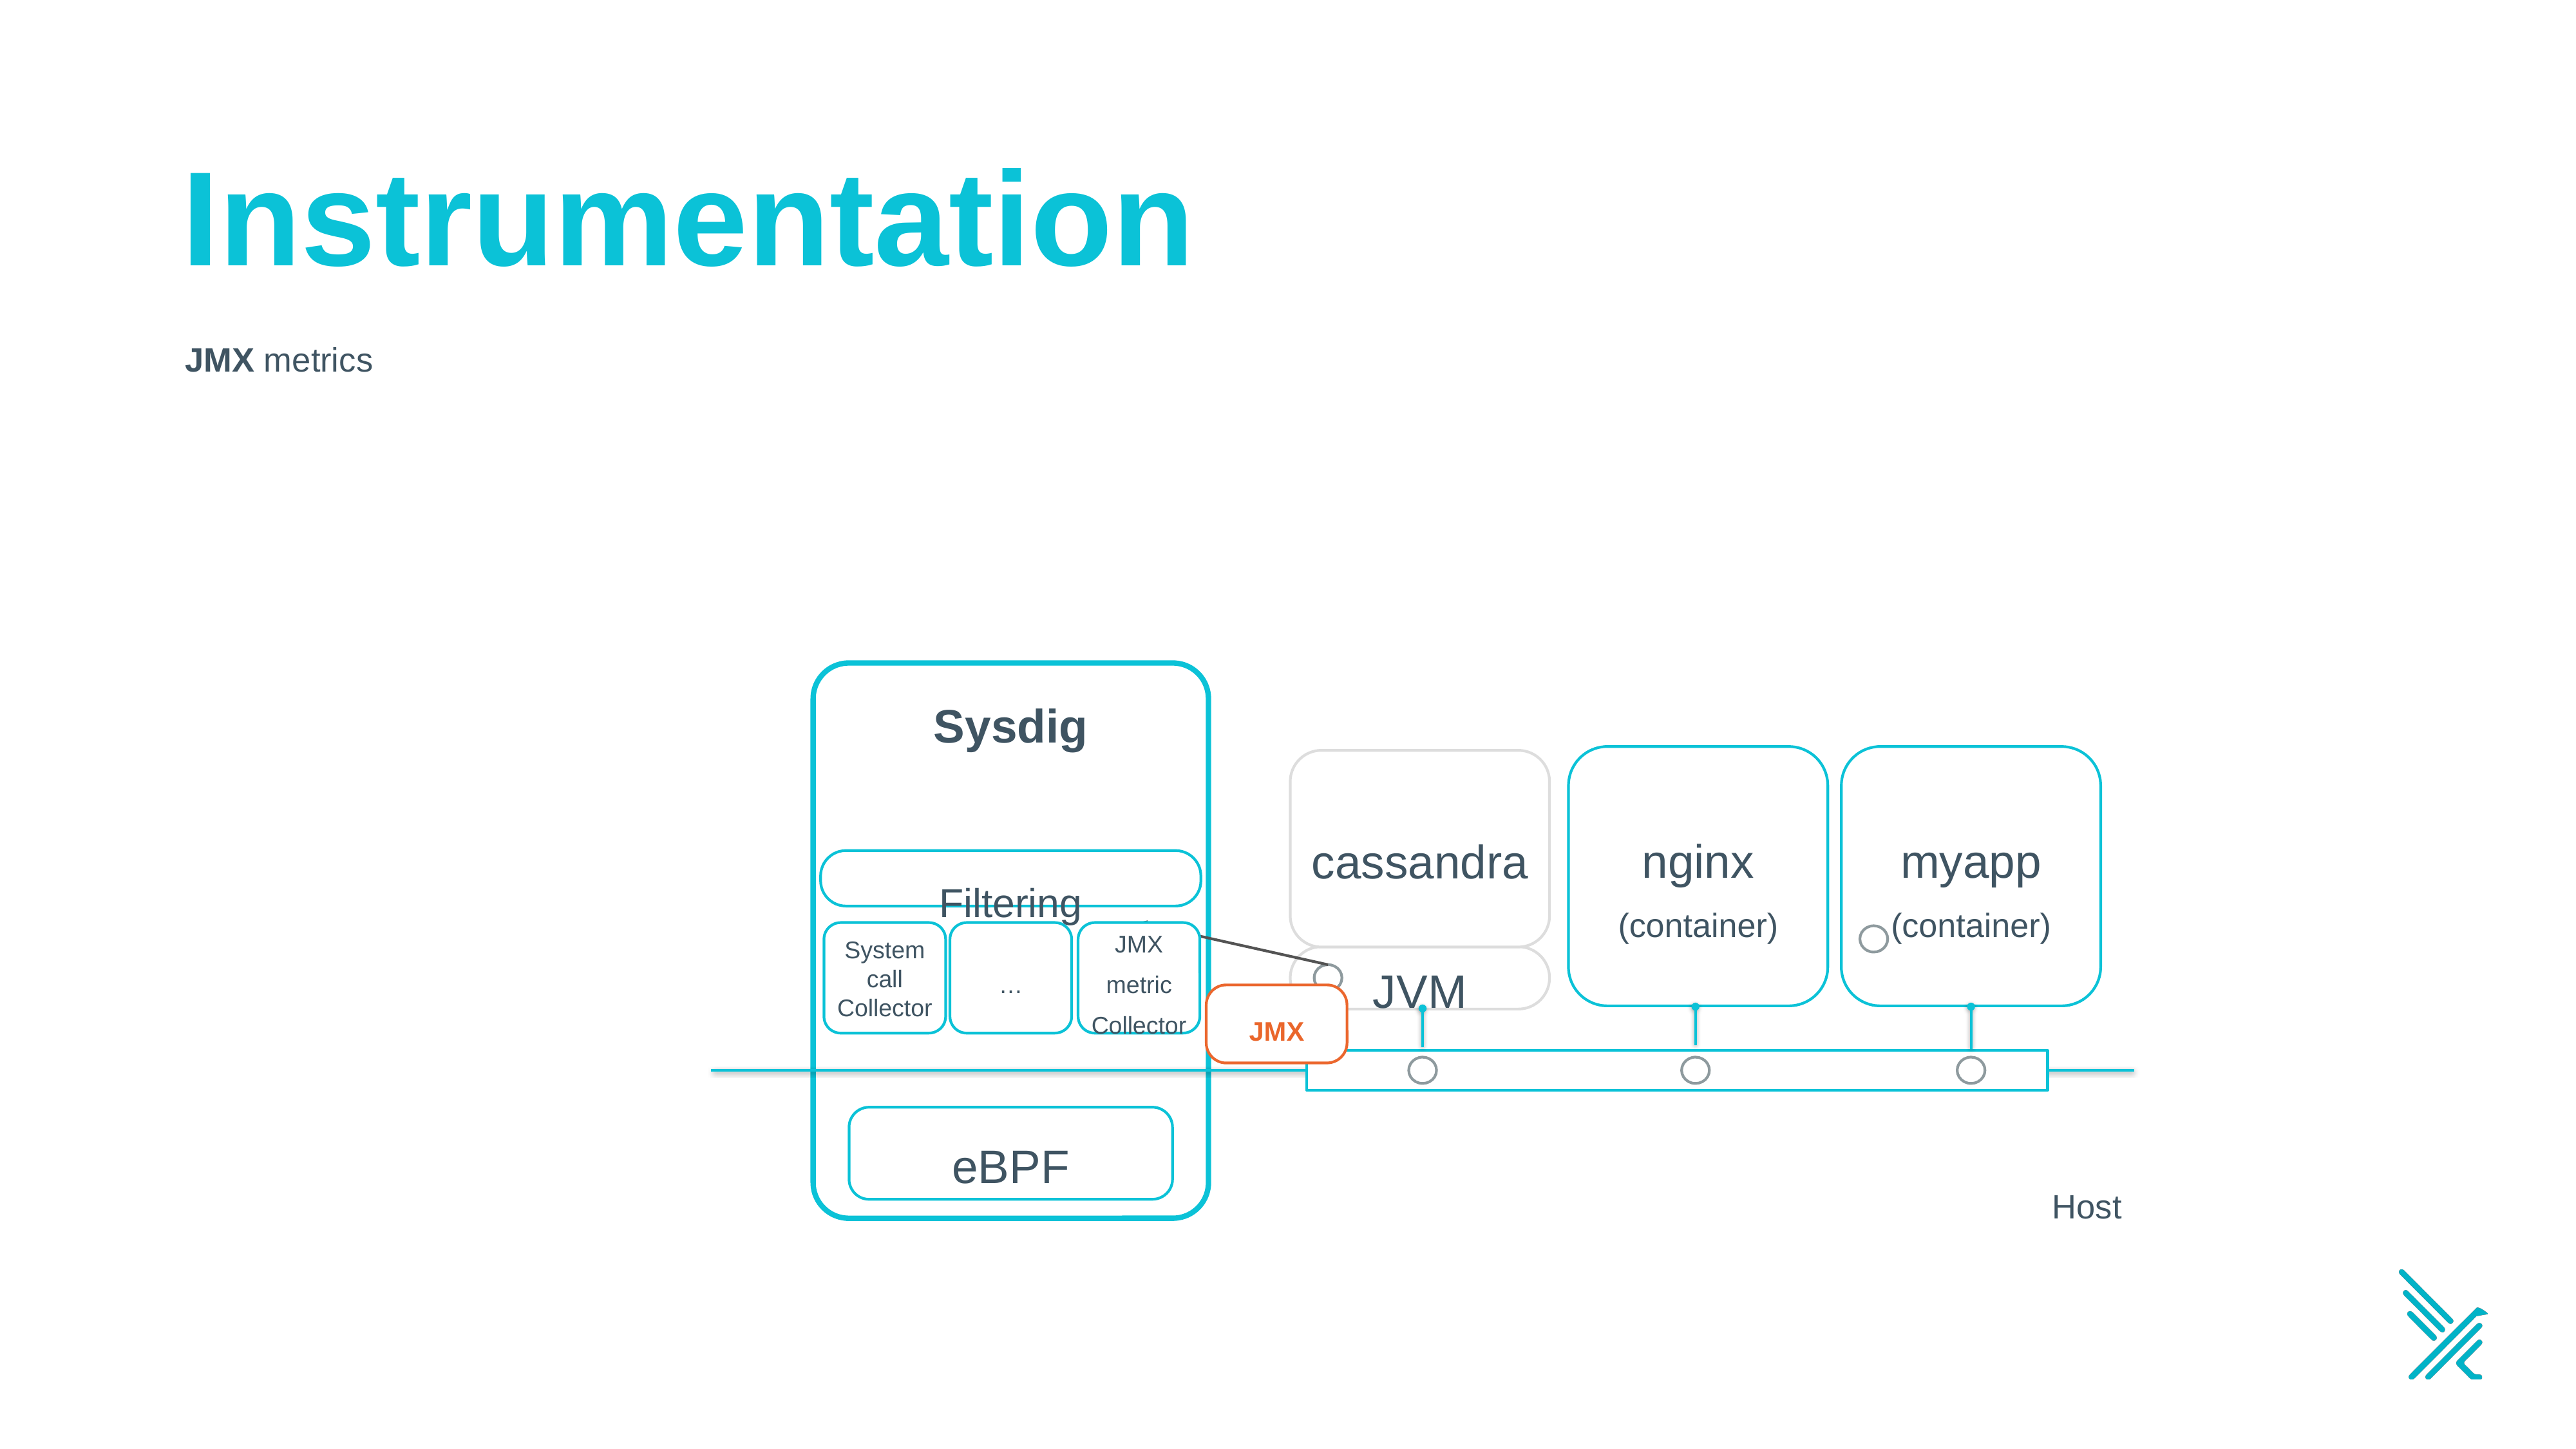

# Instrumentation
JMX metrics
Sysdig
nginx
(container)
myapp
(container)
cassandra
Filtering
System
call
Collector
…
JMX
metric
Collector

JVM

JMX

eBPF
Host